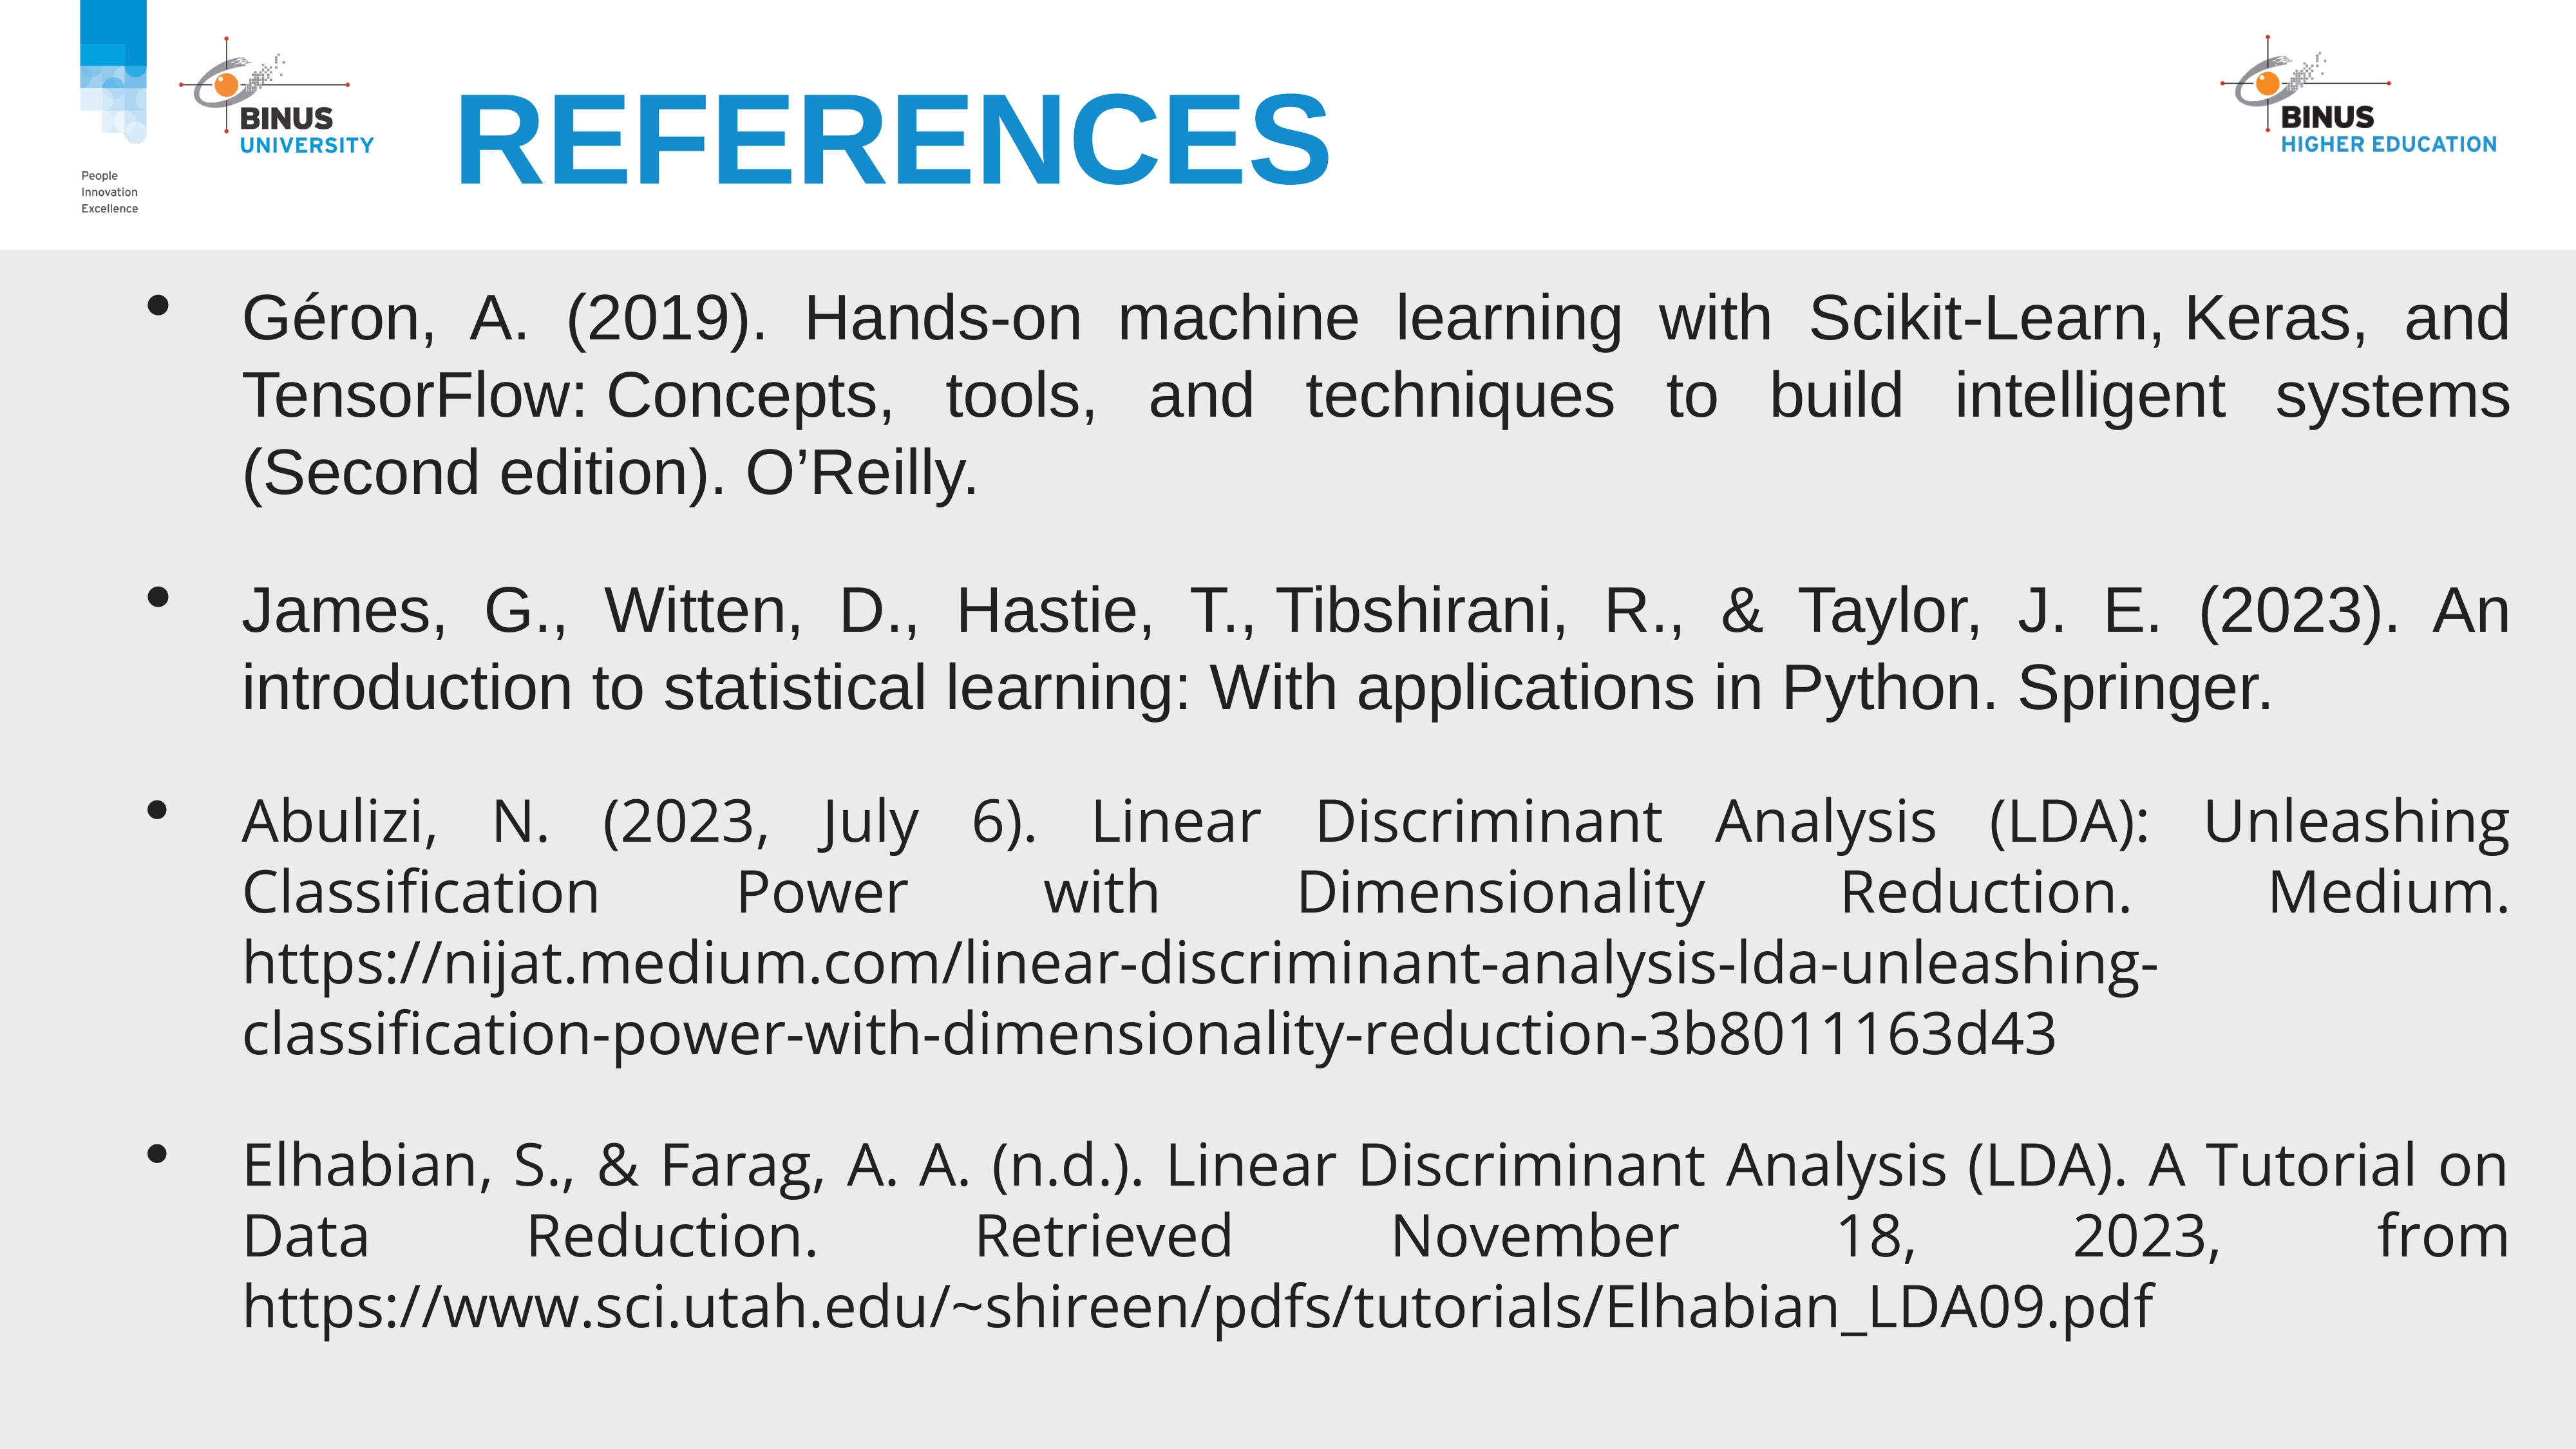

# References
Géron, A. (2019). Hands-on machine learning with Scikit-Learn, Keras, and TensorFlow: Concepts, tools, and techniques to build intelligent systems (Second edition). O’Reilly.
James, G., Witten, D., Hastie, T., Tibshirani, R., & Taylor, J. E. (2023). An introduction to statistical learning: With applications in Python. Springer.
Abulizi, N. (2023, July 6). Linear Discriminant Analysis (LDA): Unleashing Classification Power with Dimensionality Reduction. Medium. https://nijat.medium.com/linear-discriminant-analysis-lda-unleashing-classification-power-with-dimensionality-reduction-3b8011163d43
Elhabian, S., & Farag, A. A. (n.d.). Linear Discriminant Analysis (LDA). A Tutorial on Data Reduction. Retrieved November 18, 2023, from https://www.sci.utah.edu/~shireen/pdfs/tutorials/Elhabian_LDA09.pdf